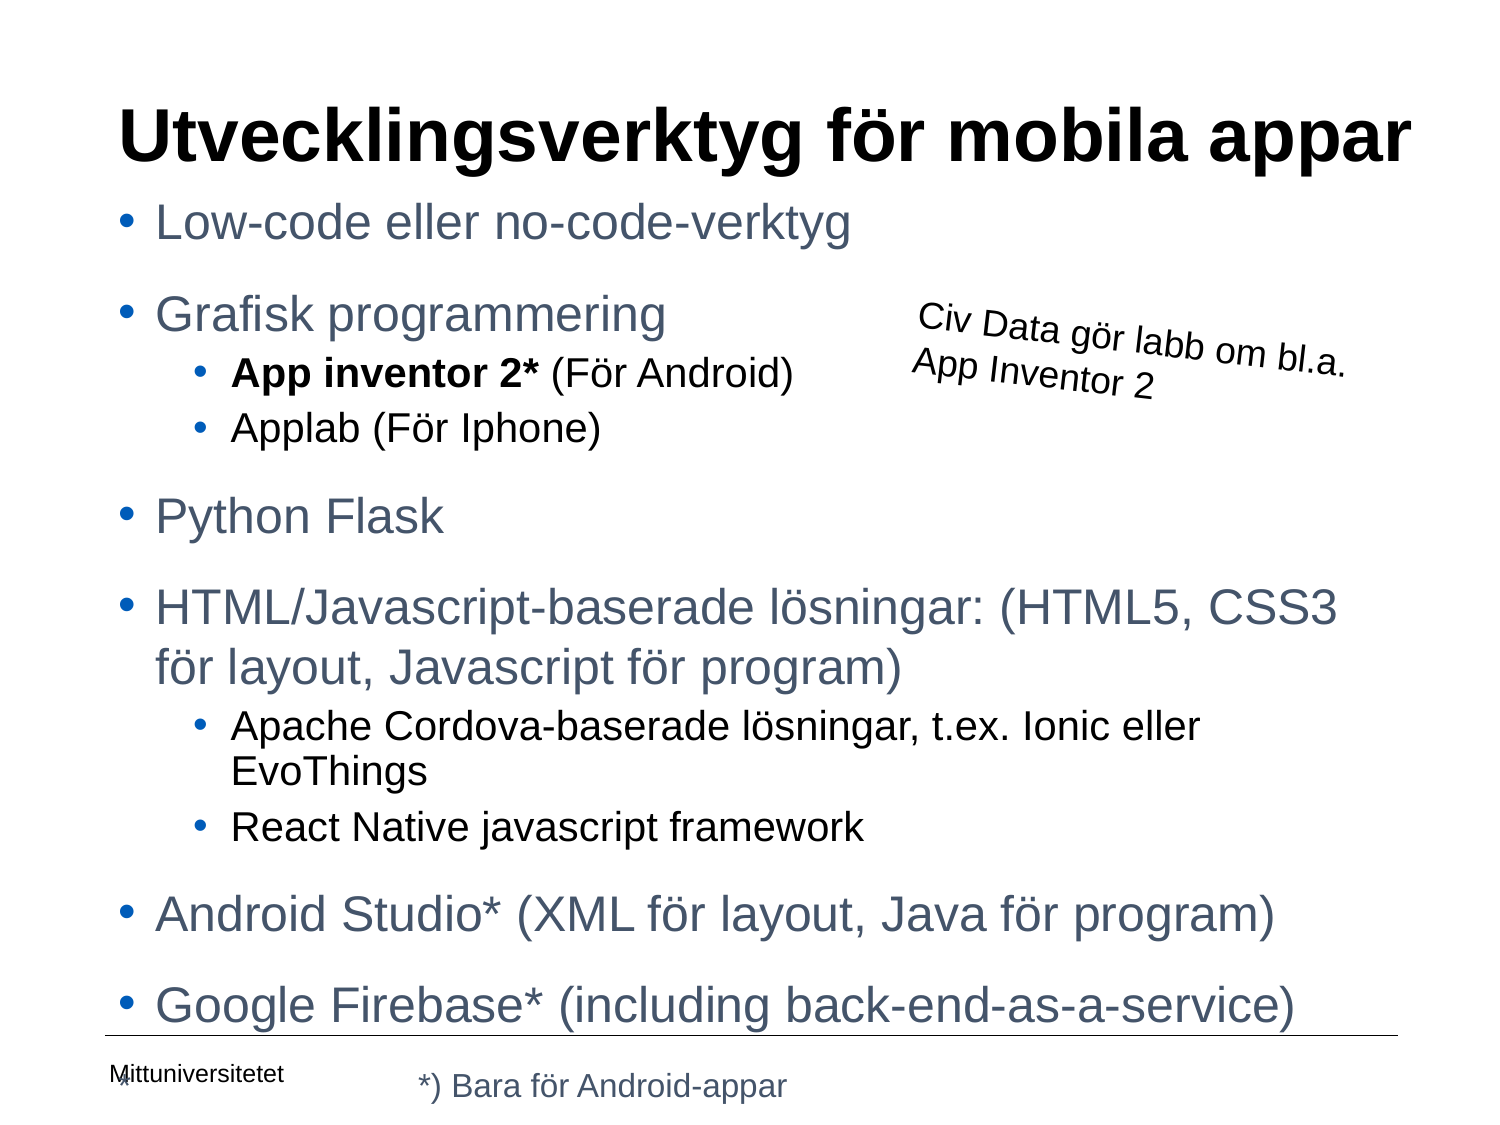

# Utvecklingsverktyg för mobila appar
Low-code eller no-code-verktyg
Grafisk programmering
App inventor 2* (För Android)
Applab (För Iphone)
Python Flask
HTML/Javascript-baserade lösningar: (HTML5, CSS3 för layout, Javascript för program)
Apache Cordova-baserade lösningar, t.ex. Ionic eller EvoThings
React Native javascript framework
Android Studio* (XML för layout, Java för program)
Google Firebase* (including back-end-as-a-service)
*		*) Bara för Android-appar
Civ Data gör labb om bl.a.
App Inventor 2